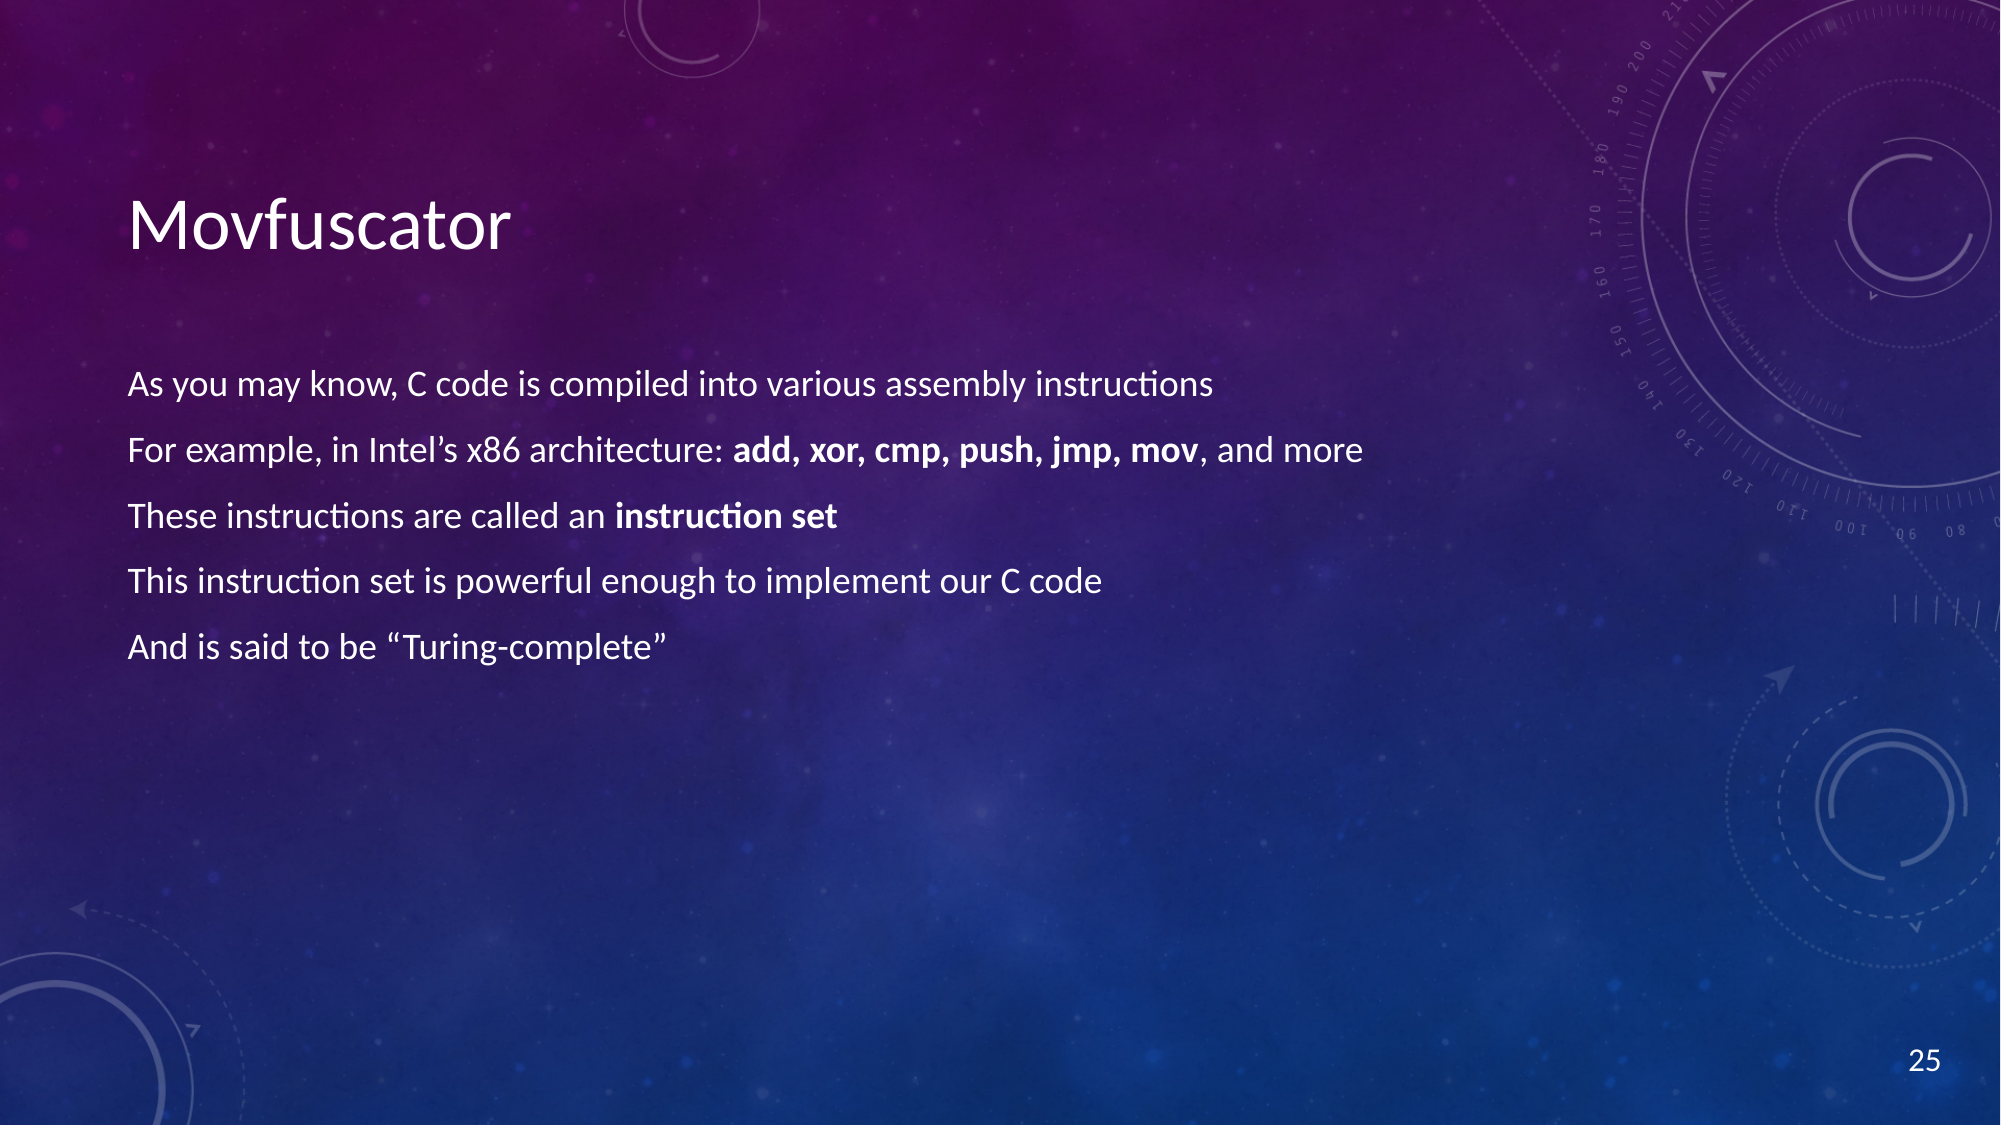

# Movfuscator
As you may know, C code is compiled into various assembly instructions
For example, in Intel’s x86 architecture: add, xor, cmp, push, jmp, mov, and more
These instructions are called an instruction set
This instruction set is powerful enough to implement our C code
And is said to be “Turing-complete”

25